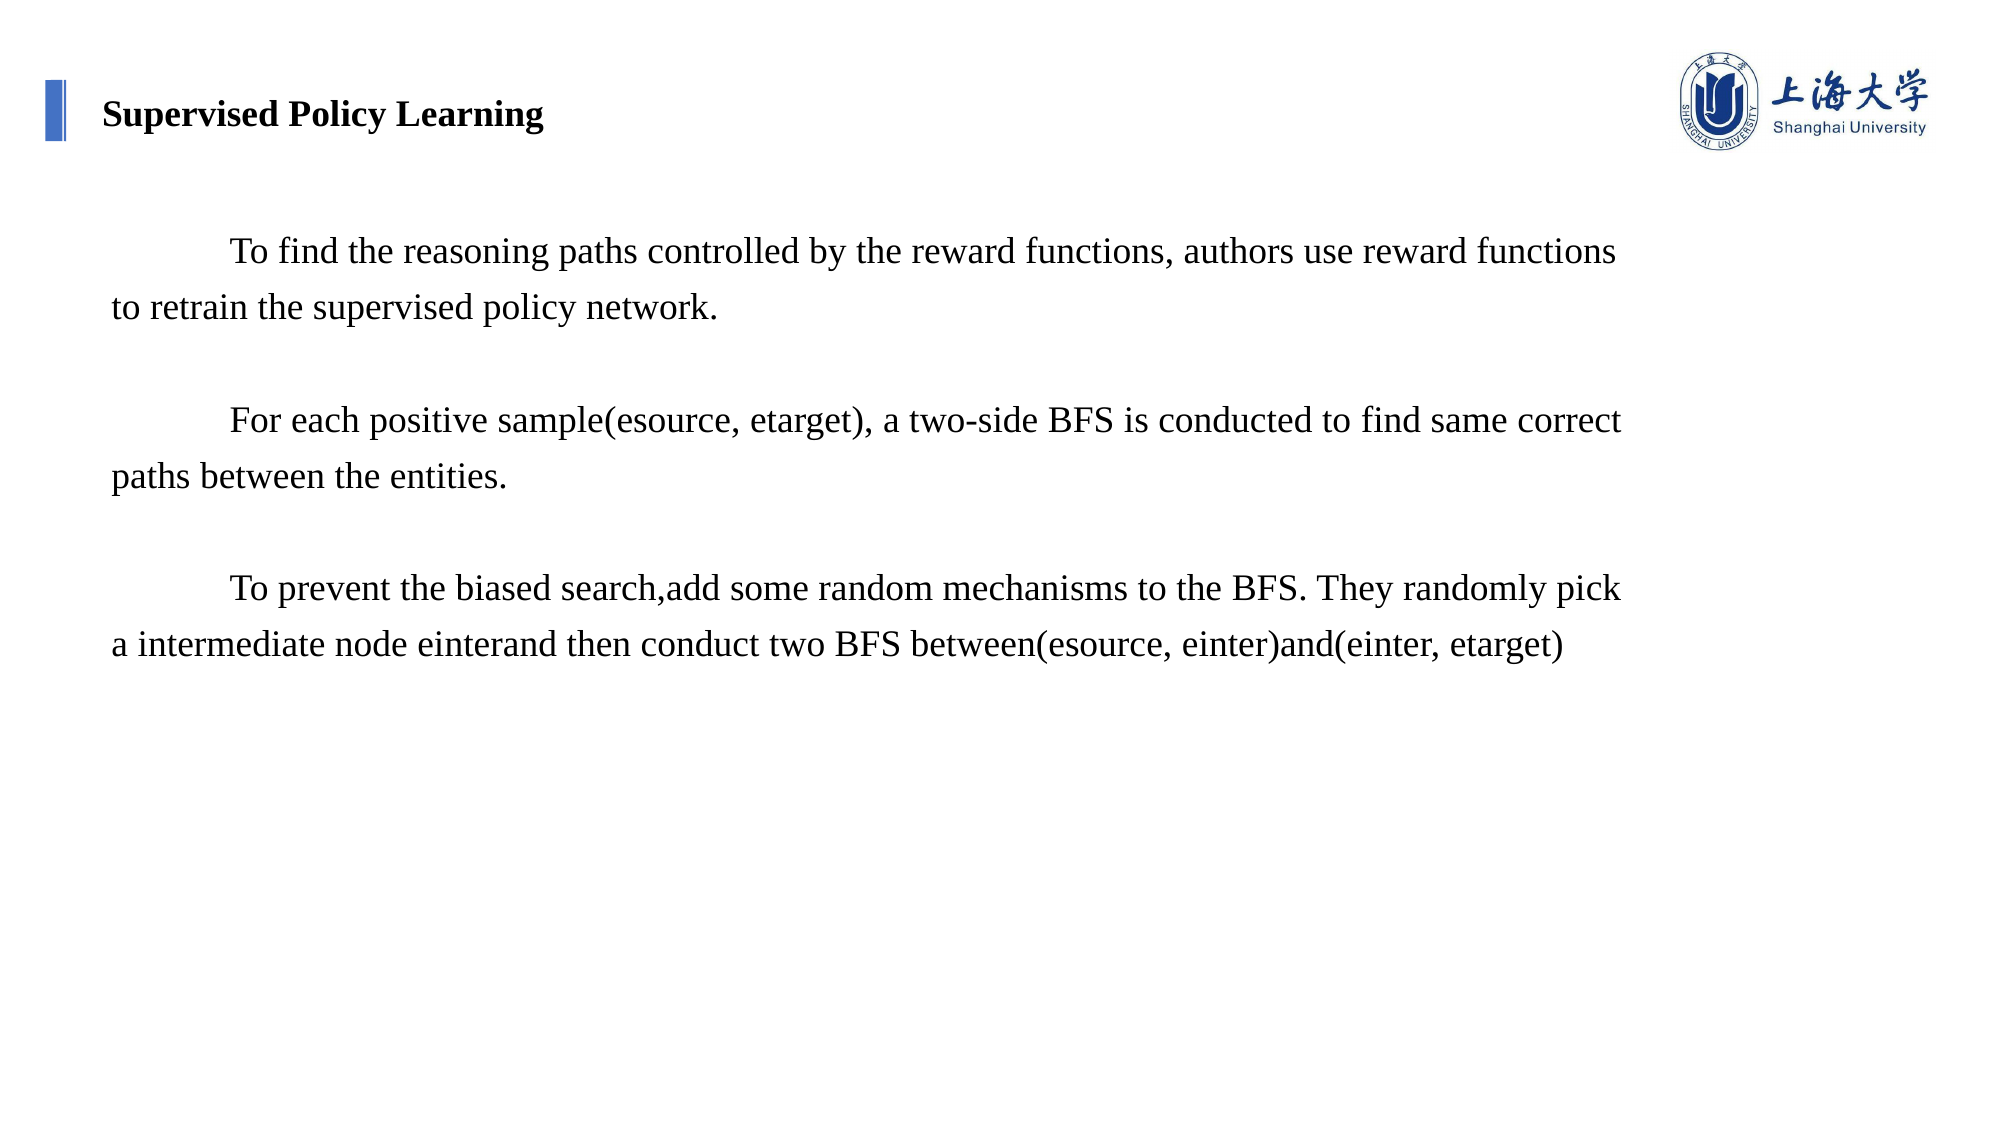

Supervised Policy Learning
To find the reasoning paths controlled by the reward functions, authors use reward functions to retrain the supervised policy network.

For each positive sample(esource, etarget), a two-side BFS is conducted to find same correct paths between the entities.

To prevent the biased search,add some random mechanisms to the BFS. They randomly pick a intermediate node einterand then conduct two BFS between(esource, einter)and(einter, etarget)